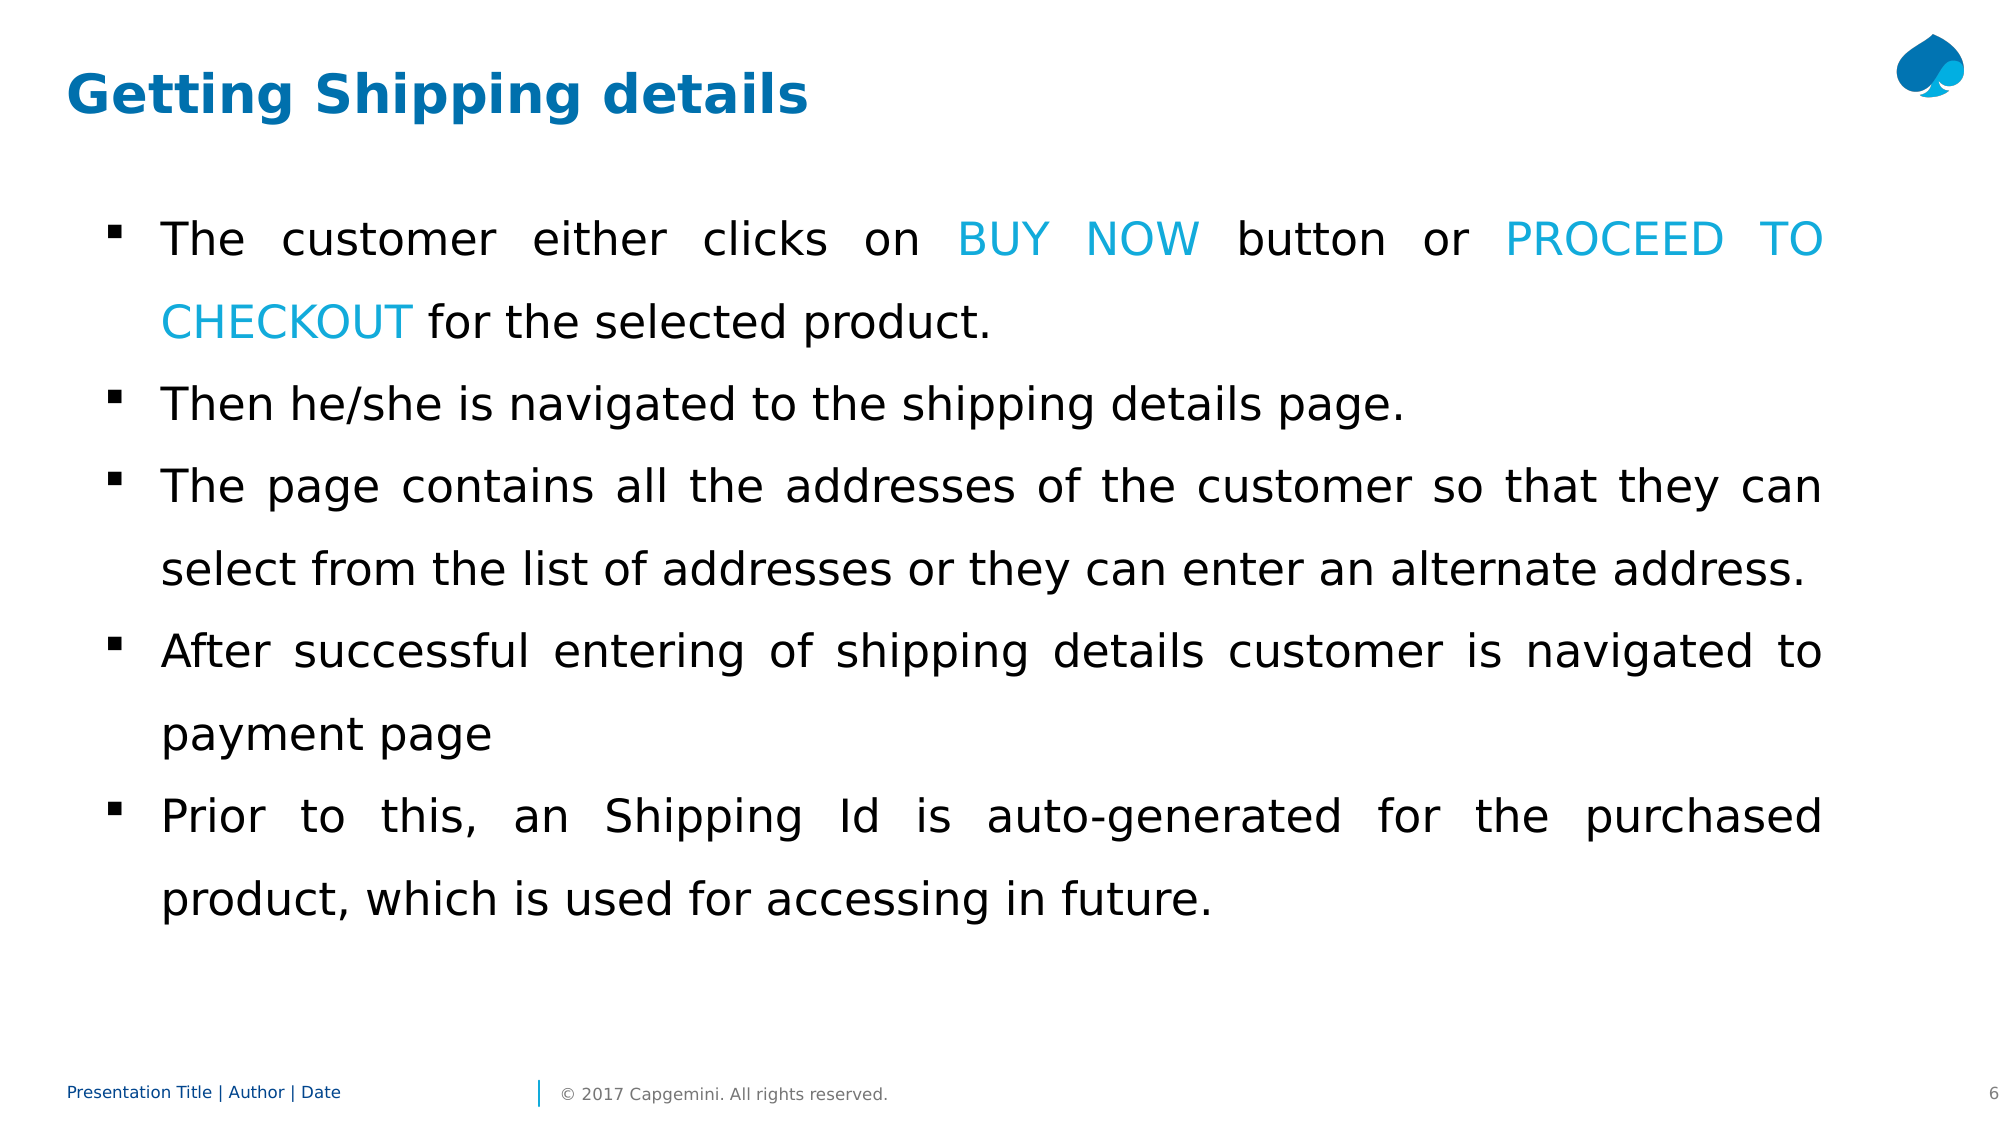

# Getting Shipping details
The customer either clicks on BUY NOW button or PROCEED TO CHECKOUT for the selected product.
Then he/she is navigated to the shipping details page.
The page contains all the addresses of the customer so that they can select from the list of addresses or they can enter an alternate address.
After successful entering of shipping details customer is navigated to payment page
Prior to this, an Shipping Id is auto-generated for the purchased product, which is used for accessing in future.